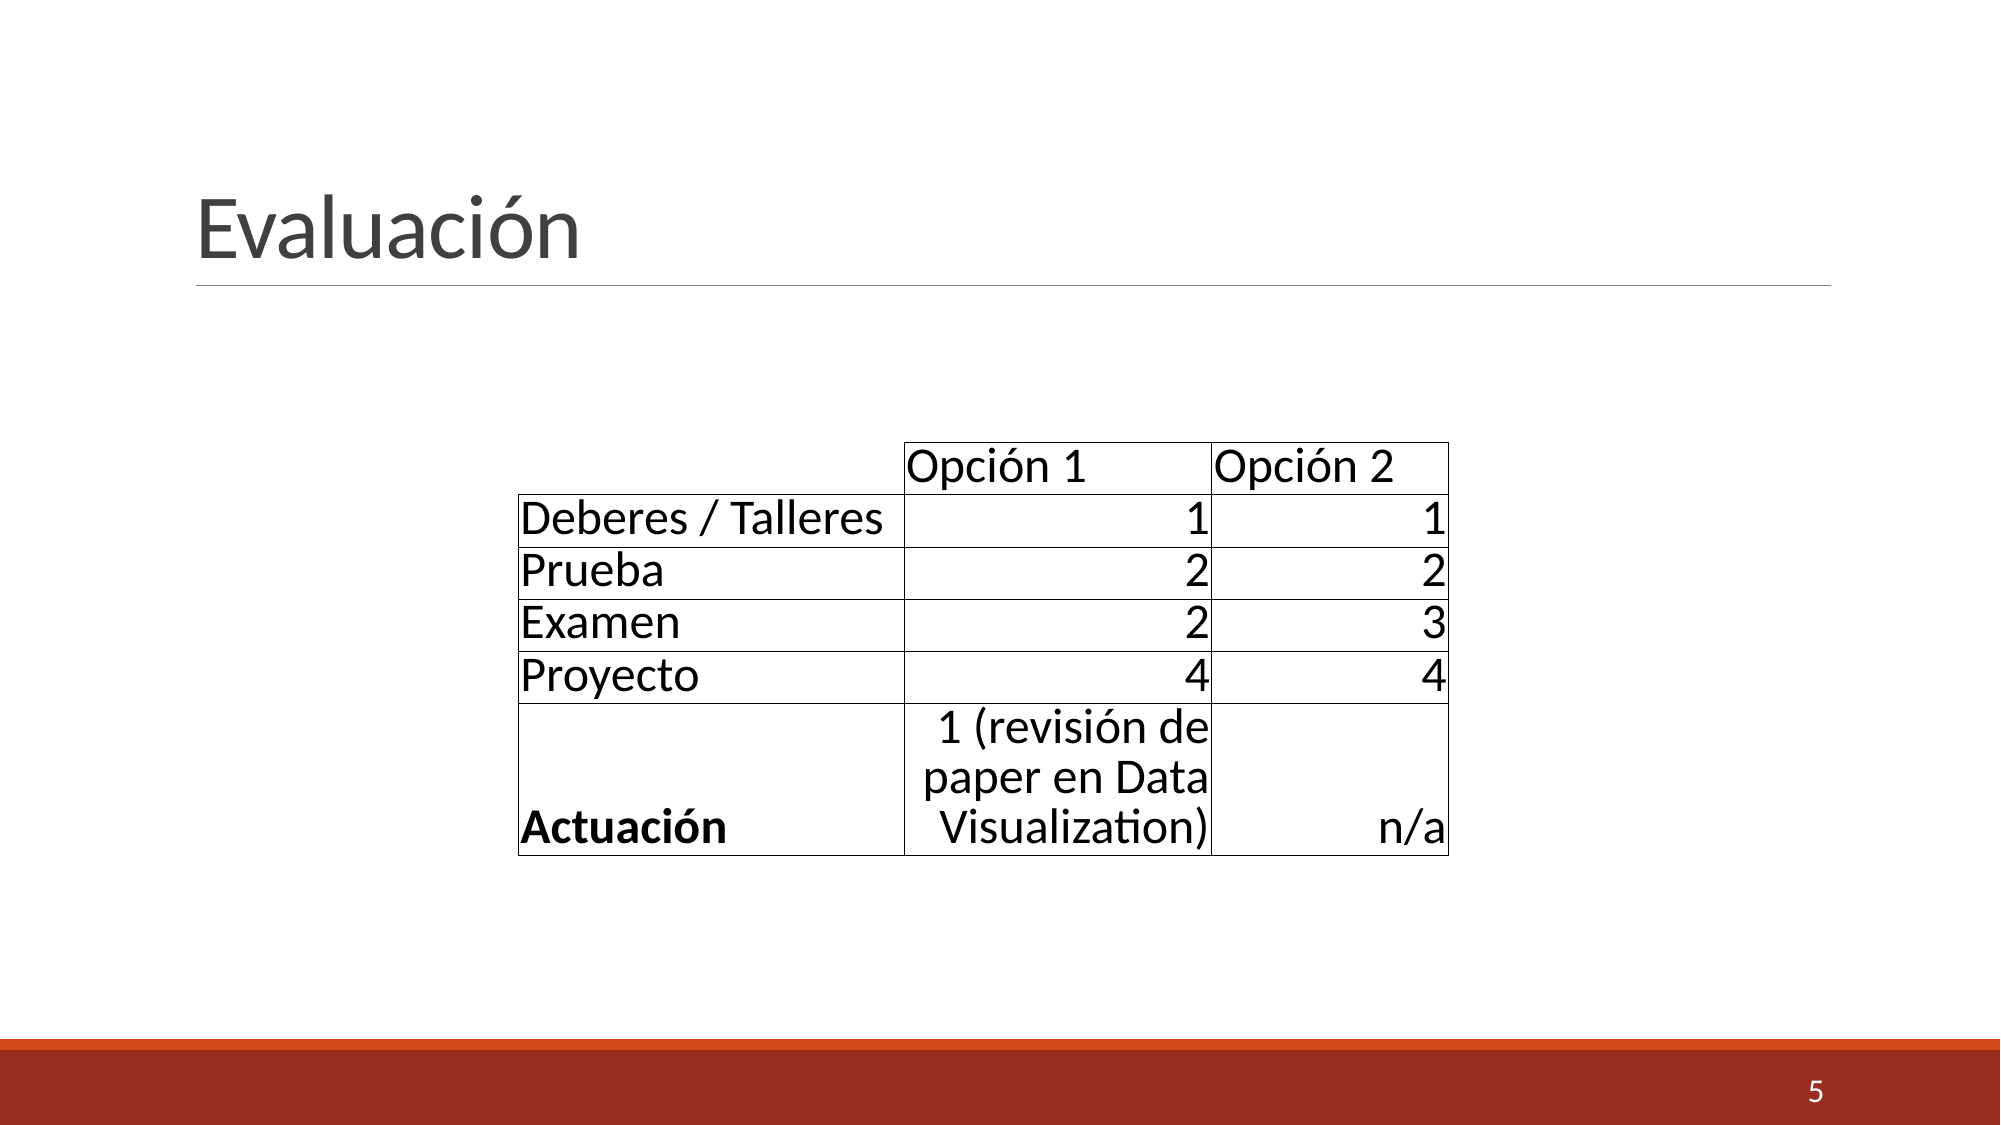

# Evaluación
|  | Opción 1 | Opción 2 |
| --- | --- | --- |
| Deberes / Talleres | 1 | 1 |
| Prueba | 2 | 2 |
| Examen | 2 | 3 |
| Proyecto | 4 | 4 |
| Actuación | 1 (revisión de paper en Data Visualization) | n/a |
5